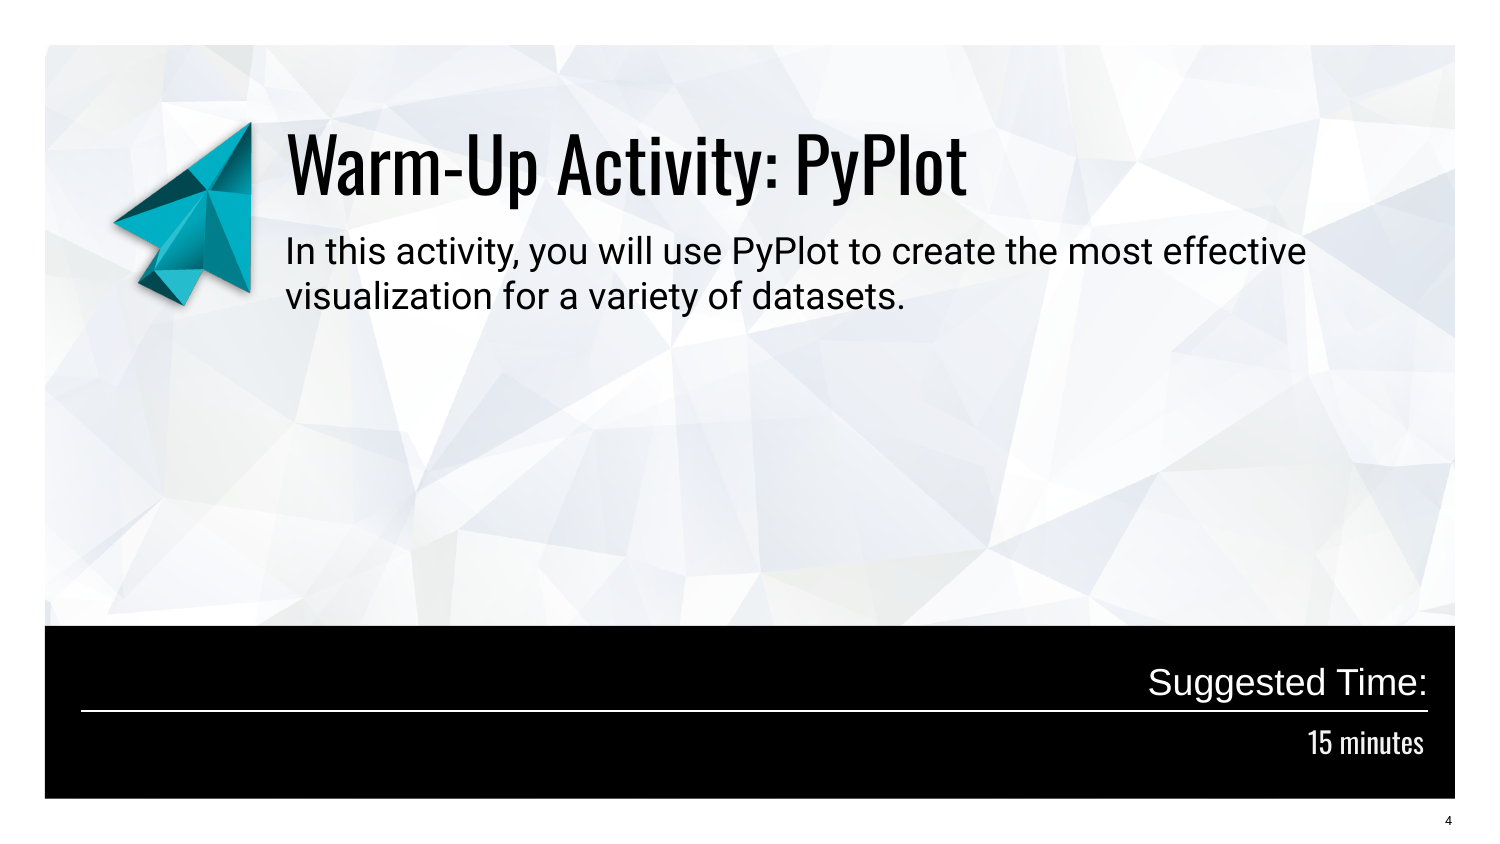

# Warm-Up Activity: PyPlot
In this activity, you will use PyPlot to create the most effective visualization for a variety of datasets.

15 minutes